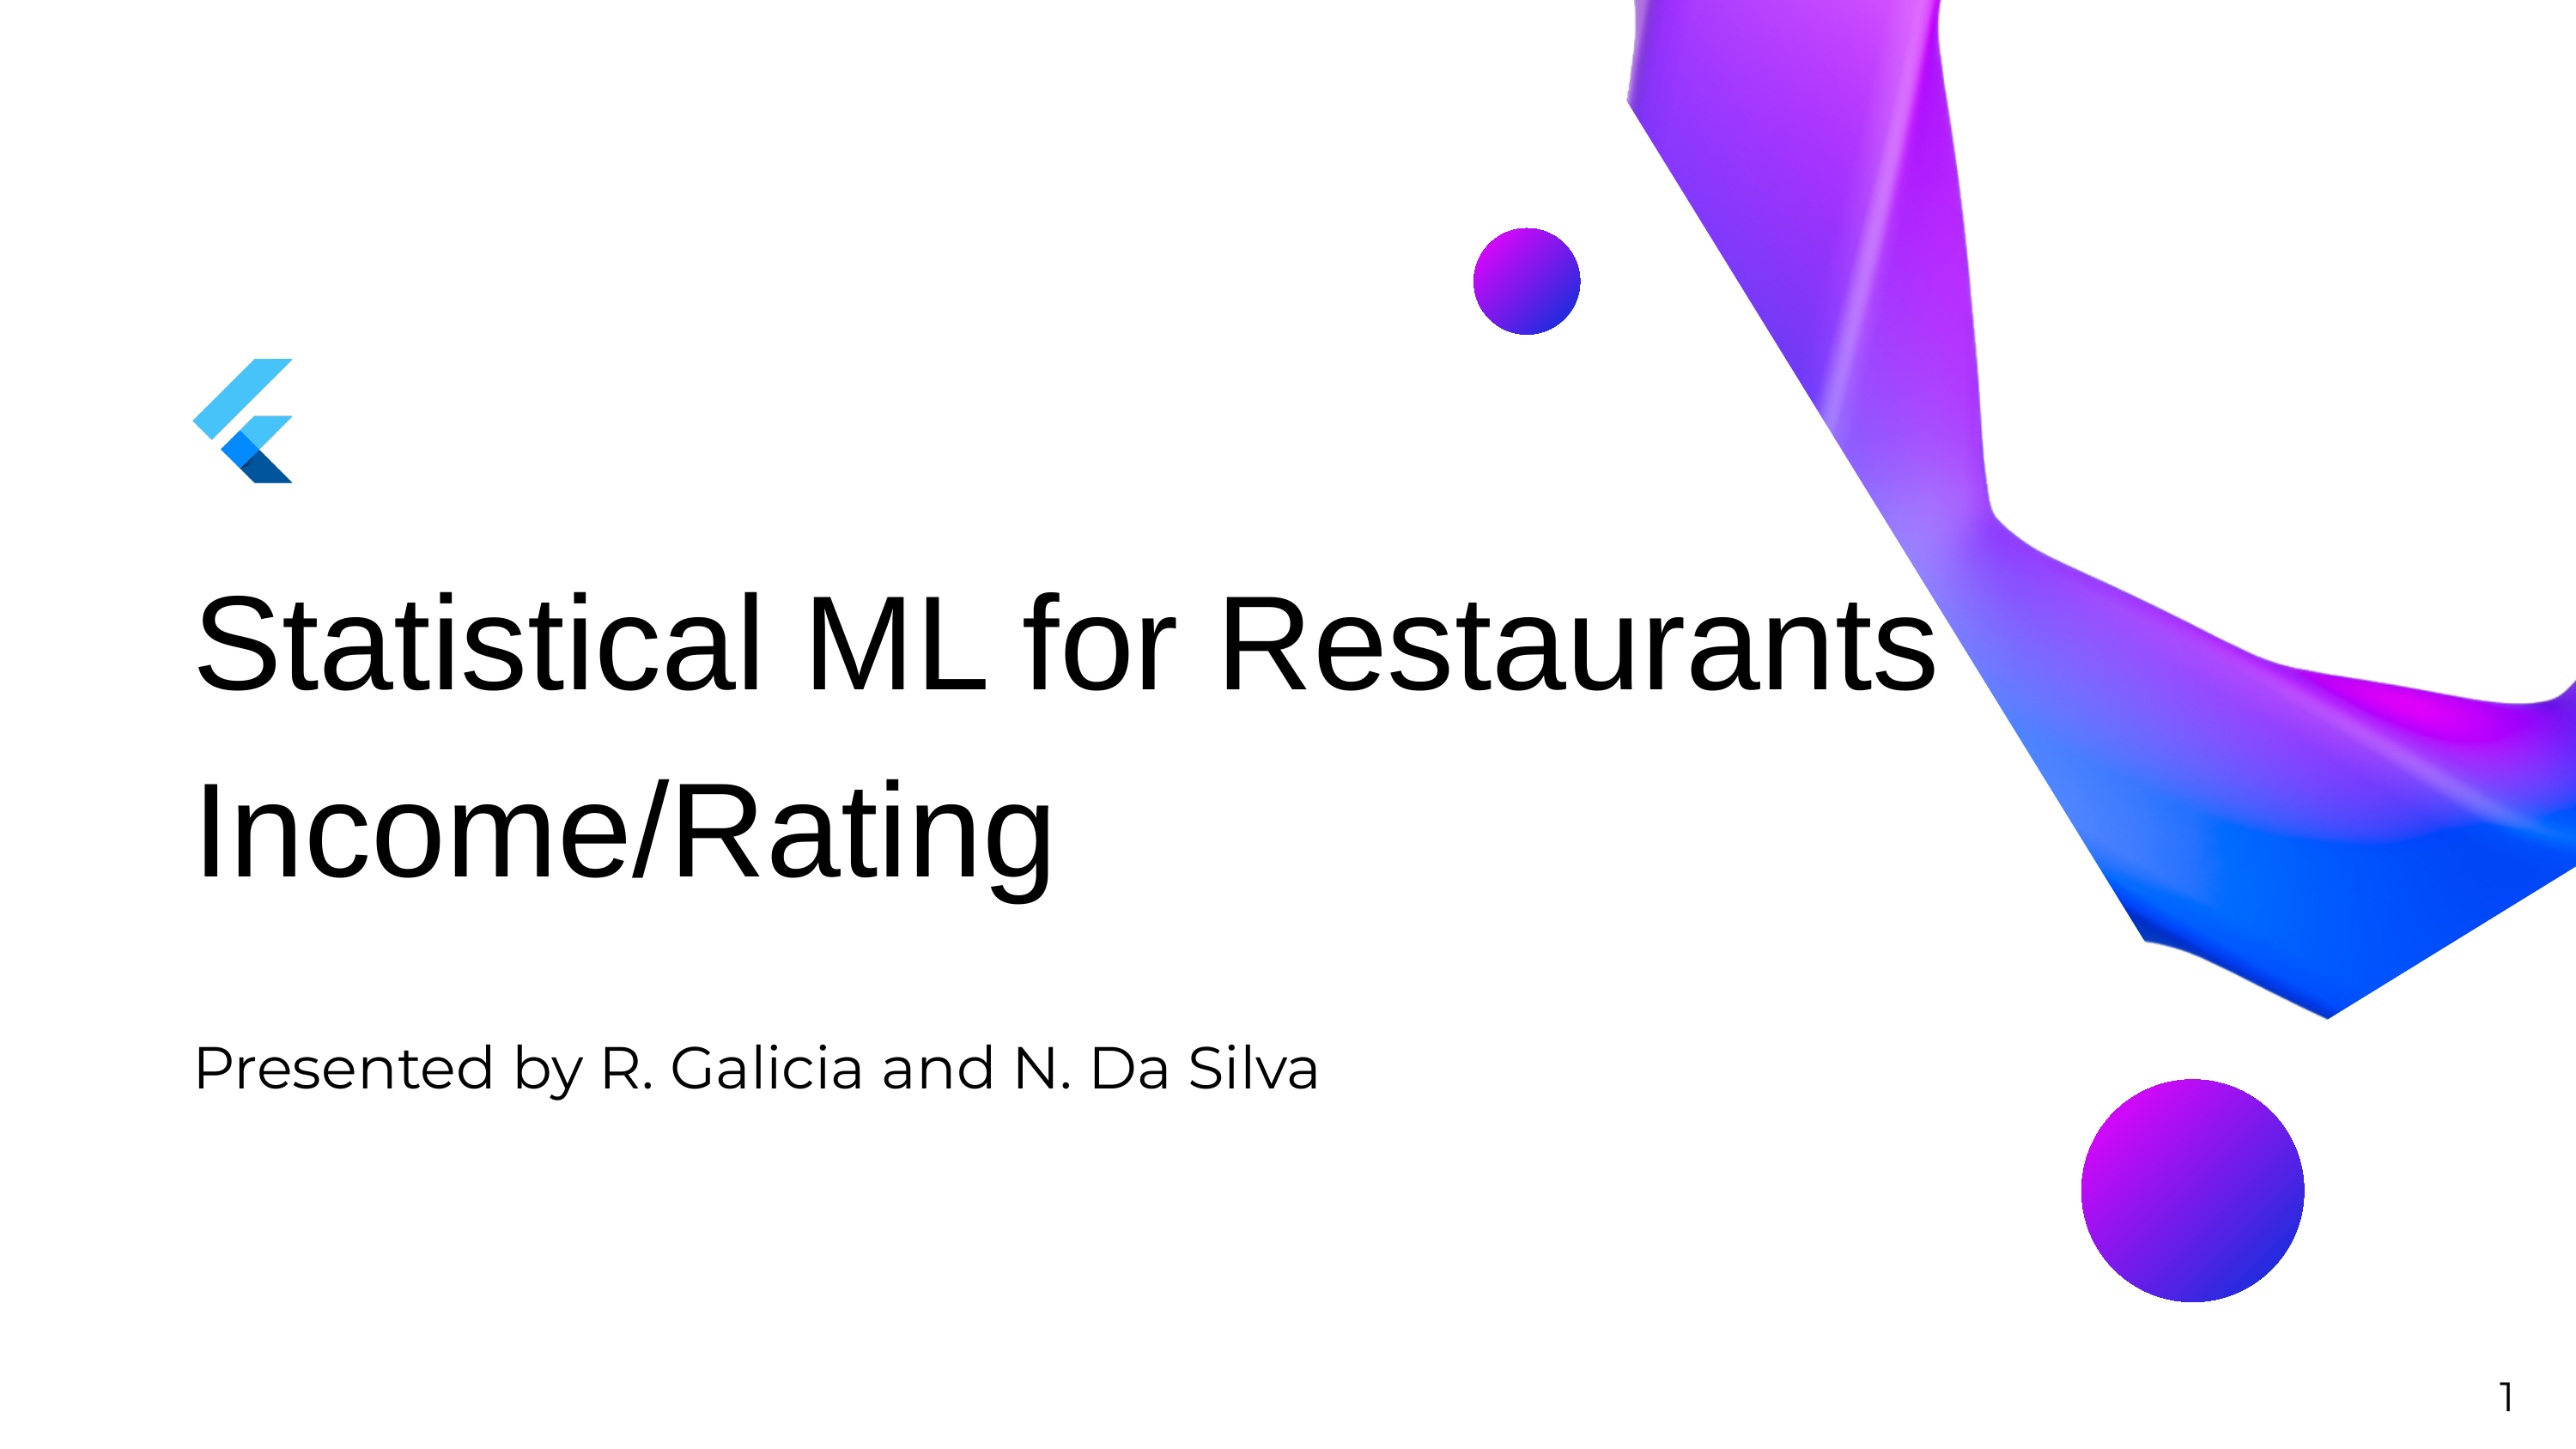

Statistical ML for Restaurants Income/Rating
Presented by R. Galicia and N. Da Silva

1